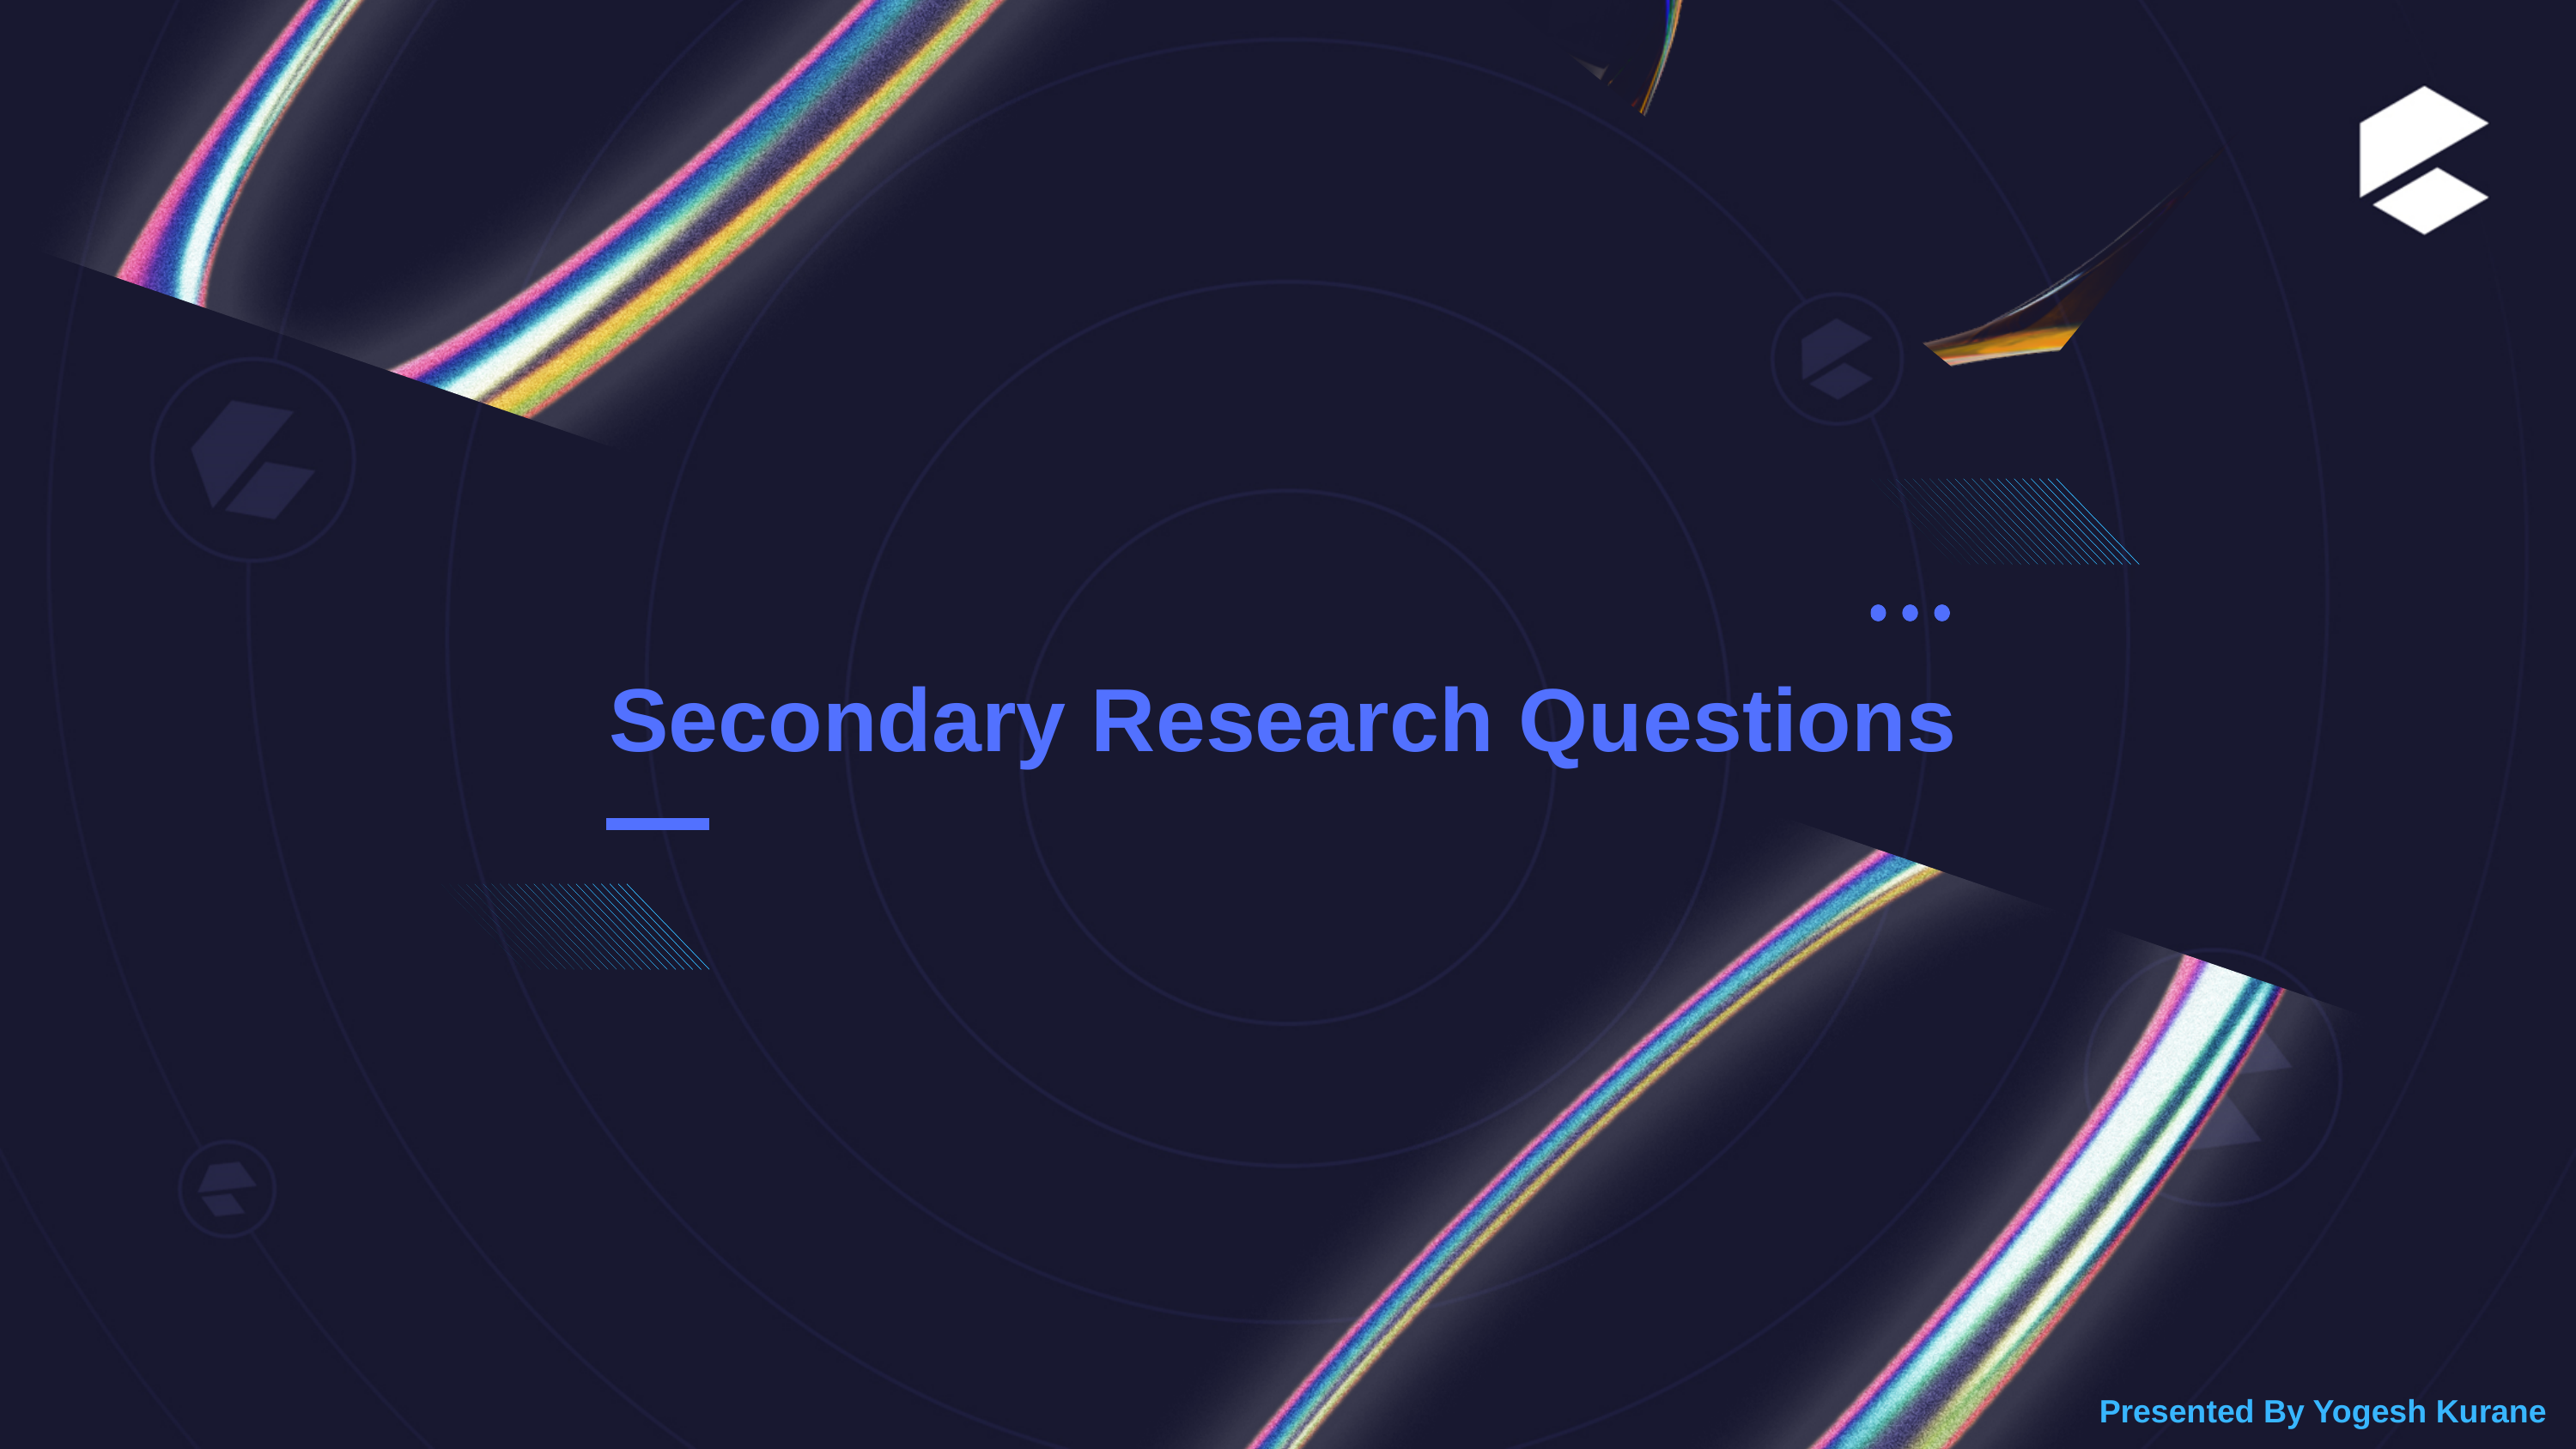

Secondary Research Questions

Presented By Yogesh Kurane